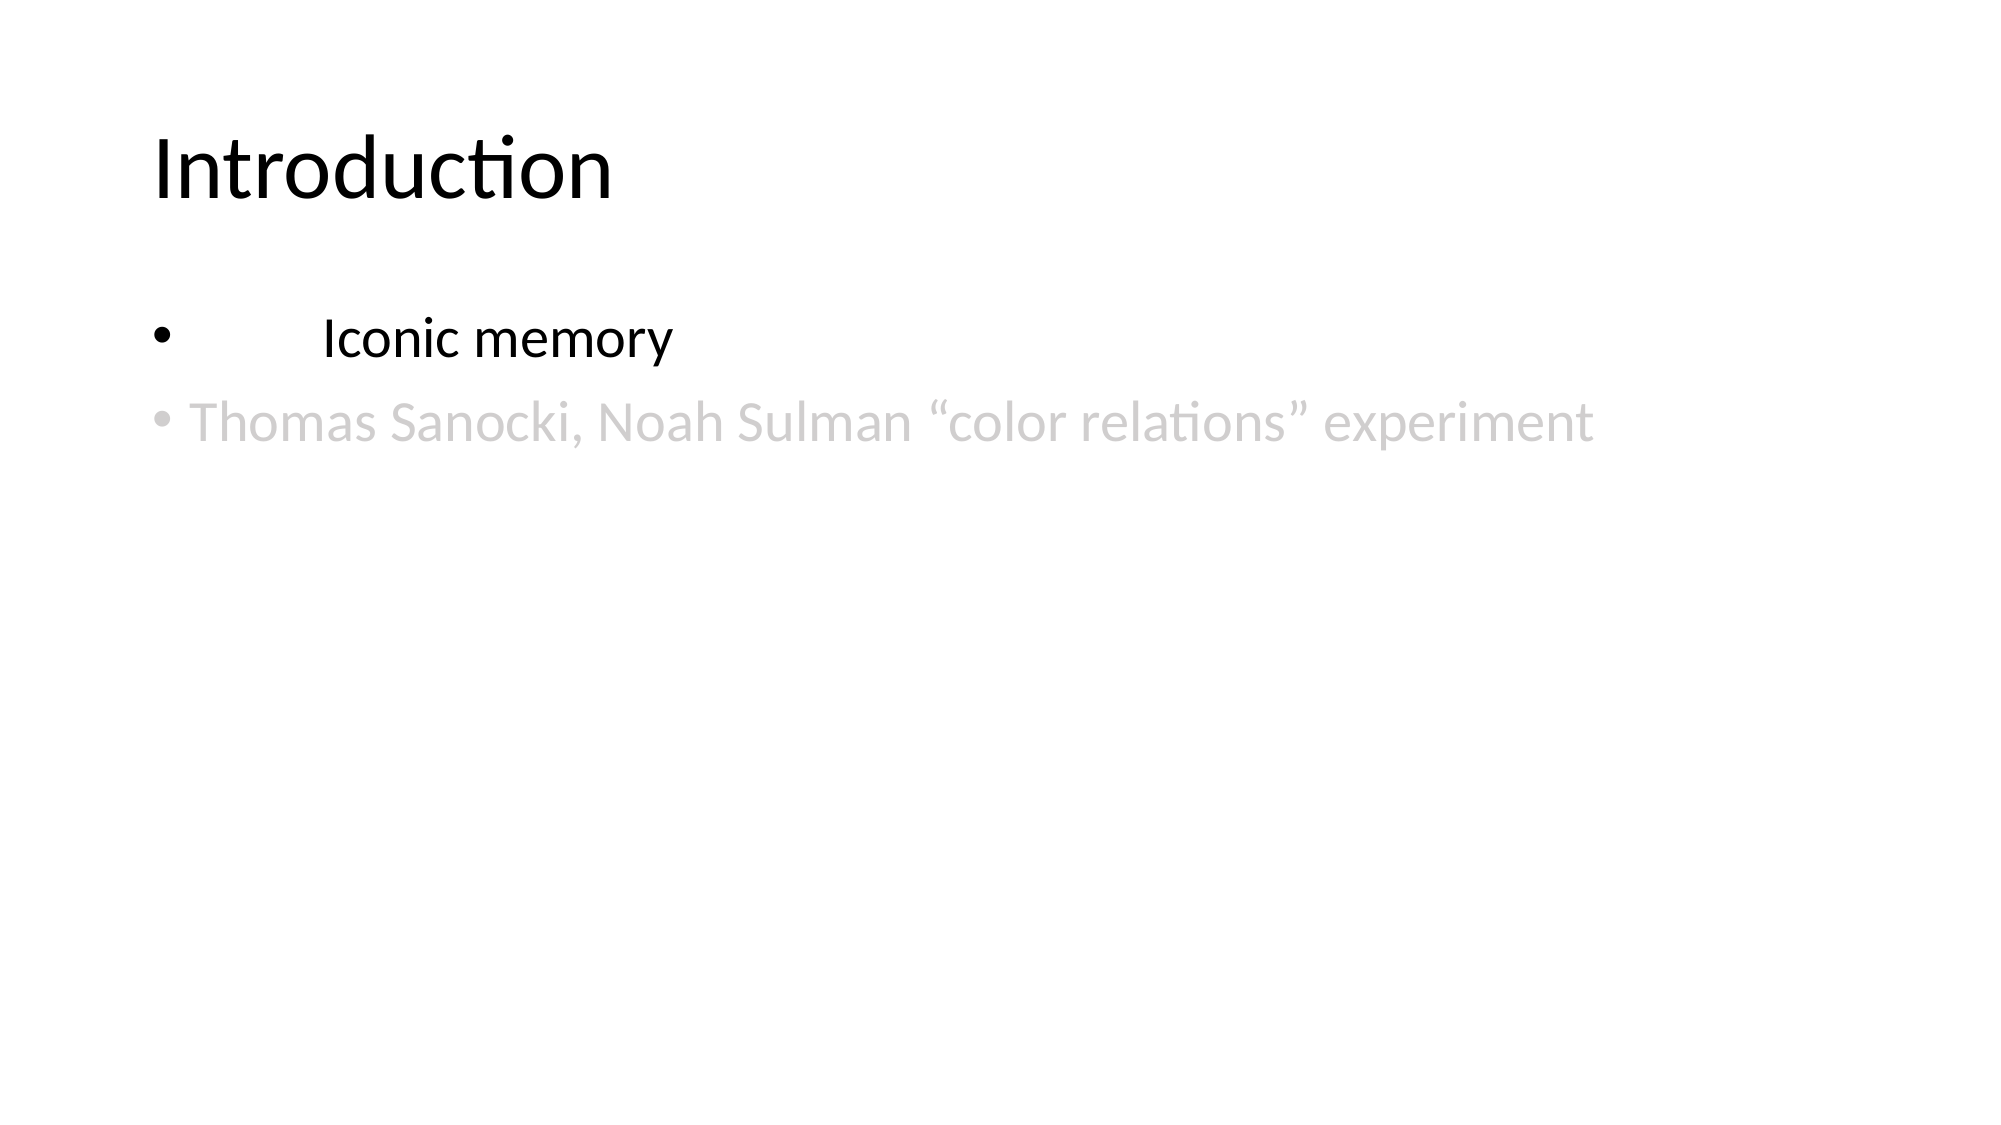

# Introduction
          Iconic memory
Thomas Sanocki, Noah Sulman “color relations” experiment